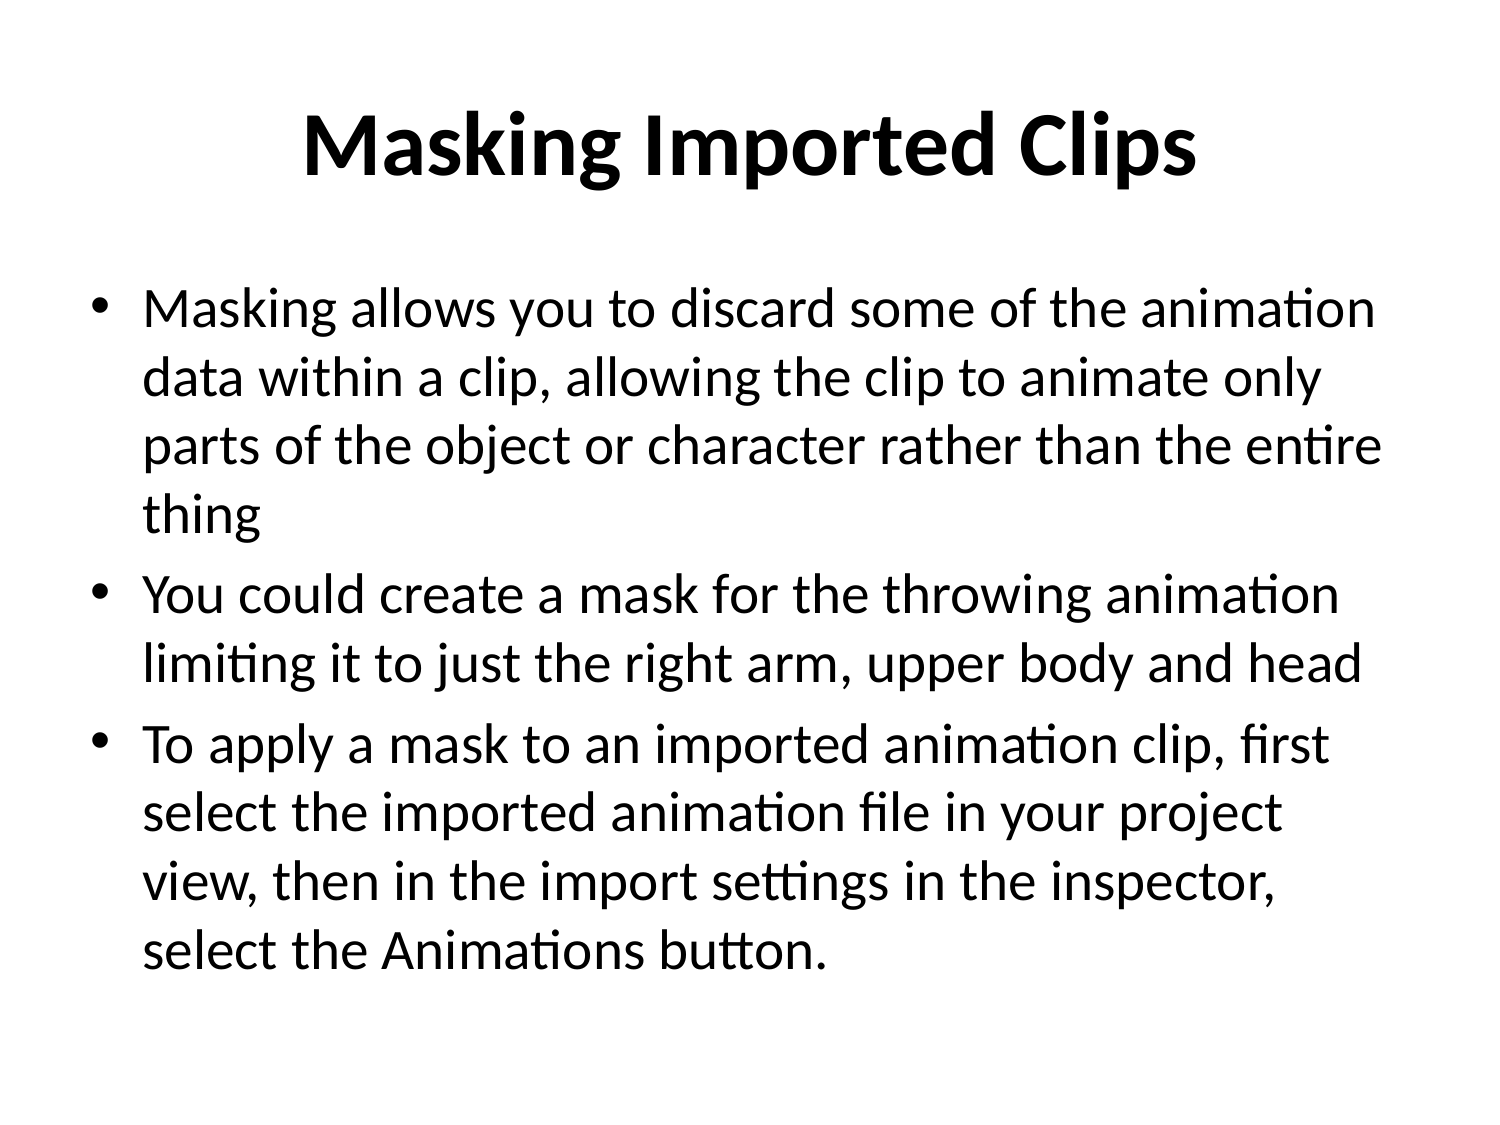

# Masking Imported Clips
Masking allows you to discard some of the animation data within a clip, allowing the clip to animate only parts of the object or character rather than the entire thing
You could create a mask for the throwing animation limiting it to just the right arm, upper body and head
To apply a mask to an imported animation clip, first select the imported animation file in your project view, then in the import settings in the inspector, select the Animations button.